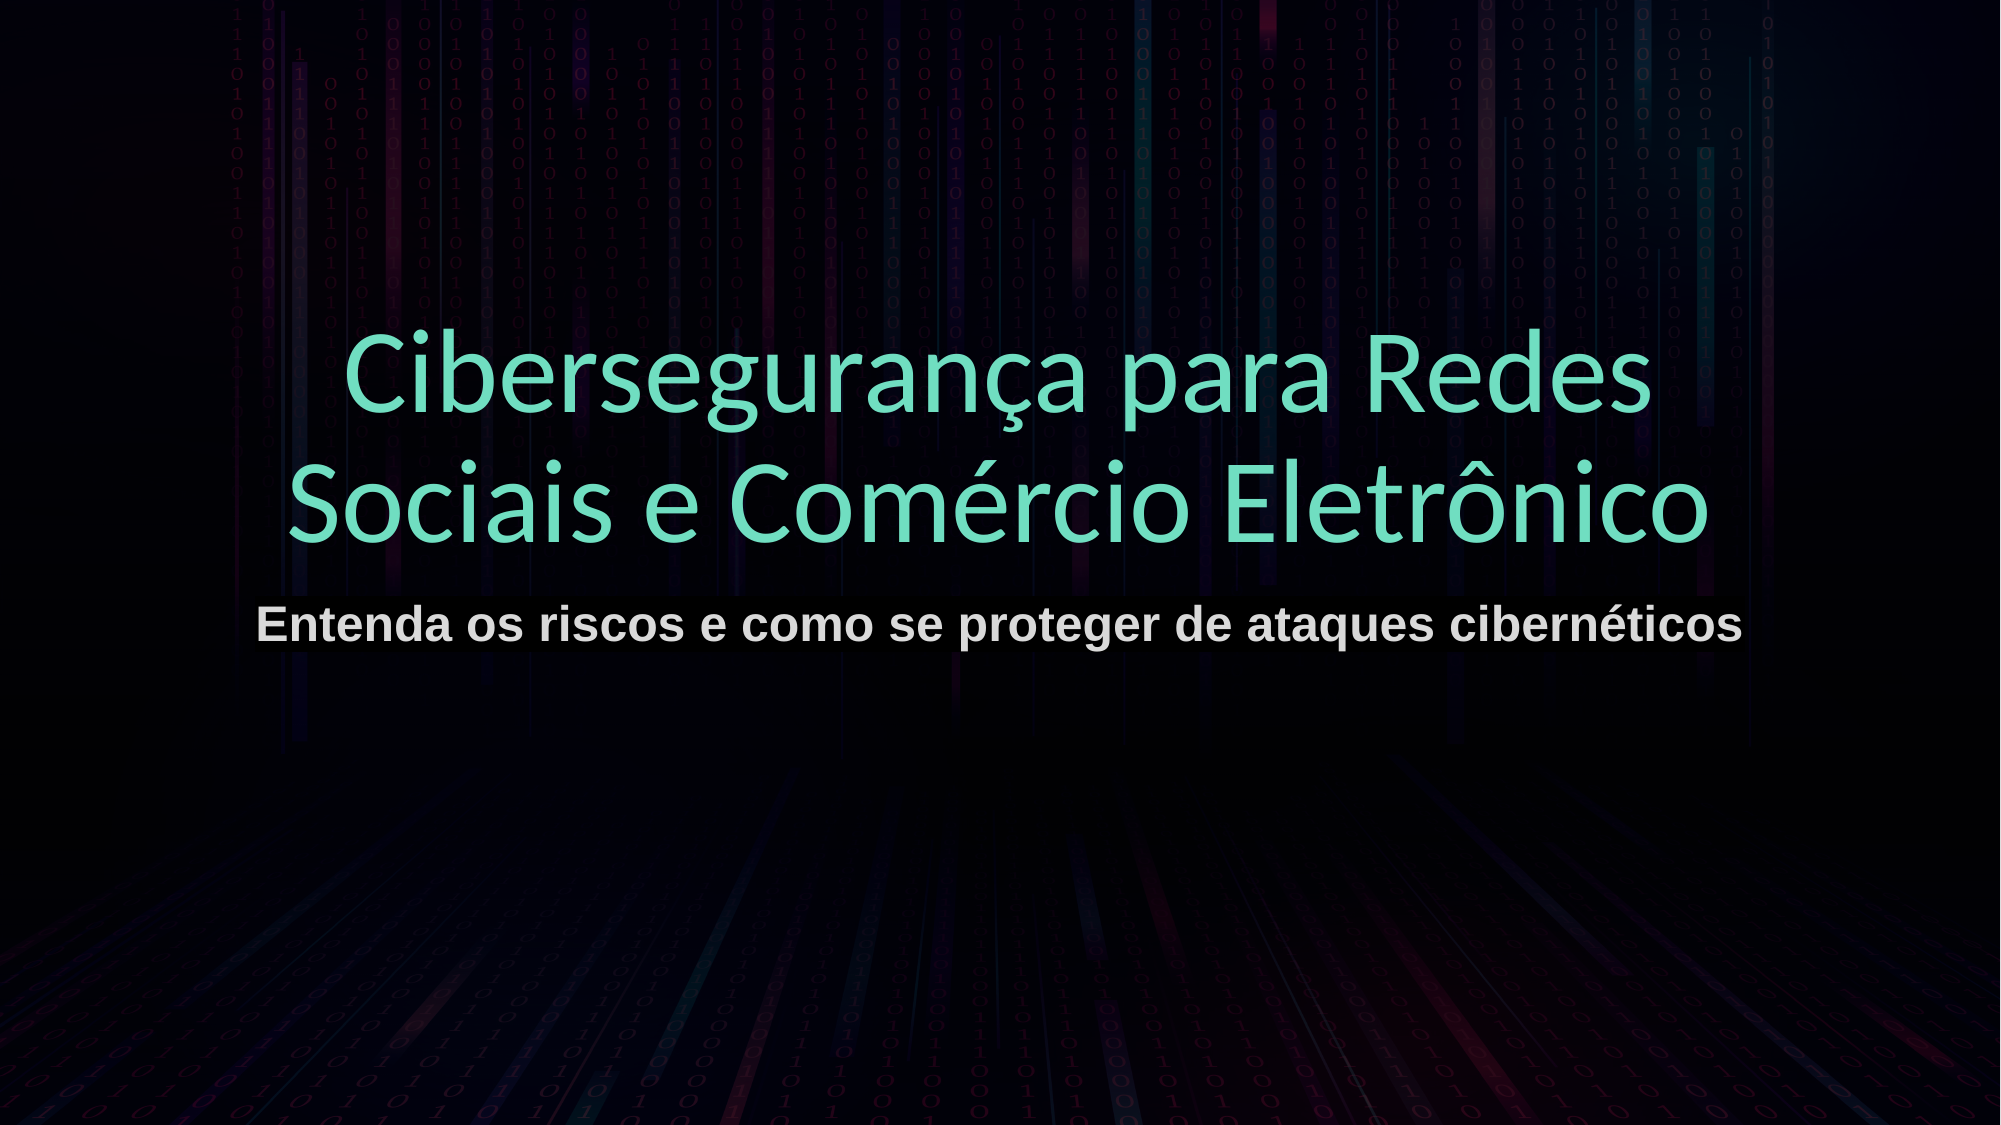

# Cibersegurança para Redes Sociais e Comércio Eletrônico
Entenda os riscos e como se proteger de ataques cibernéticos